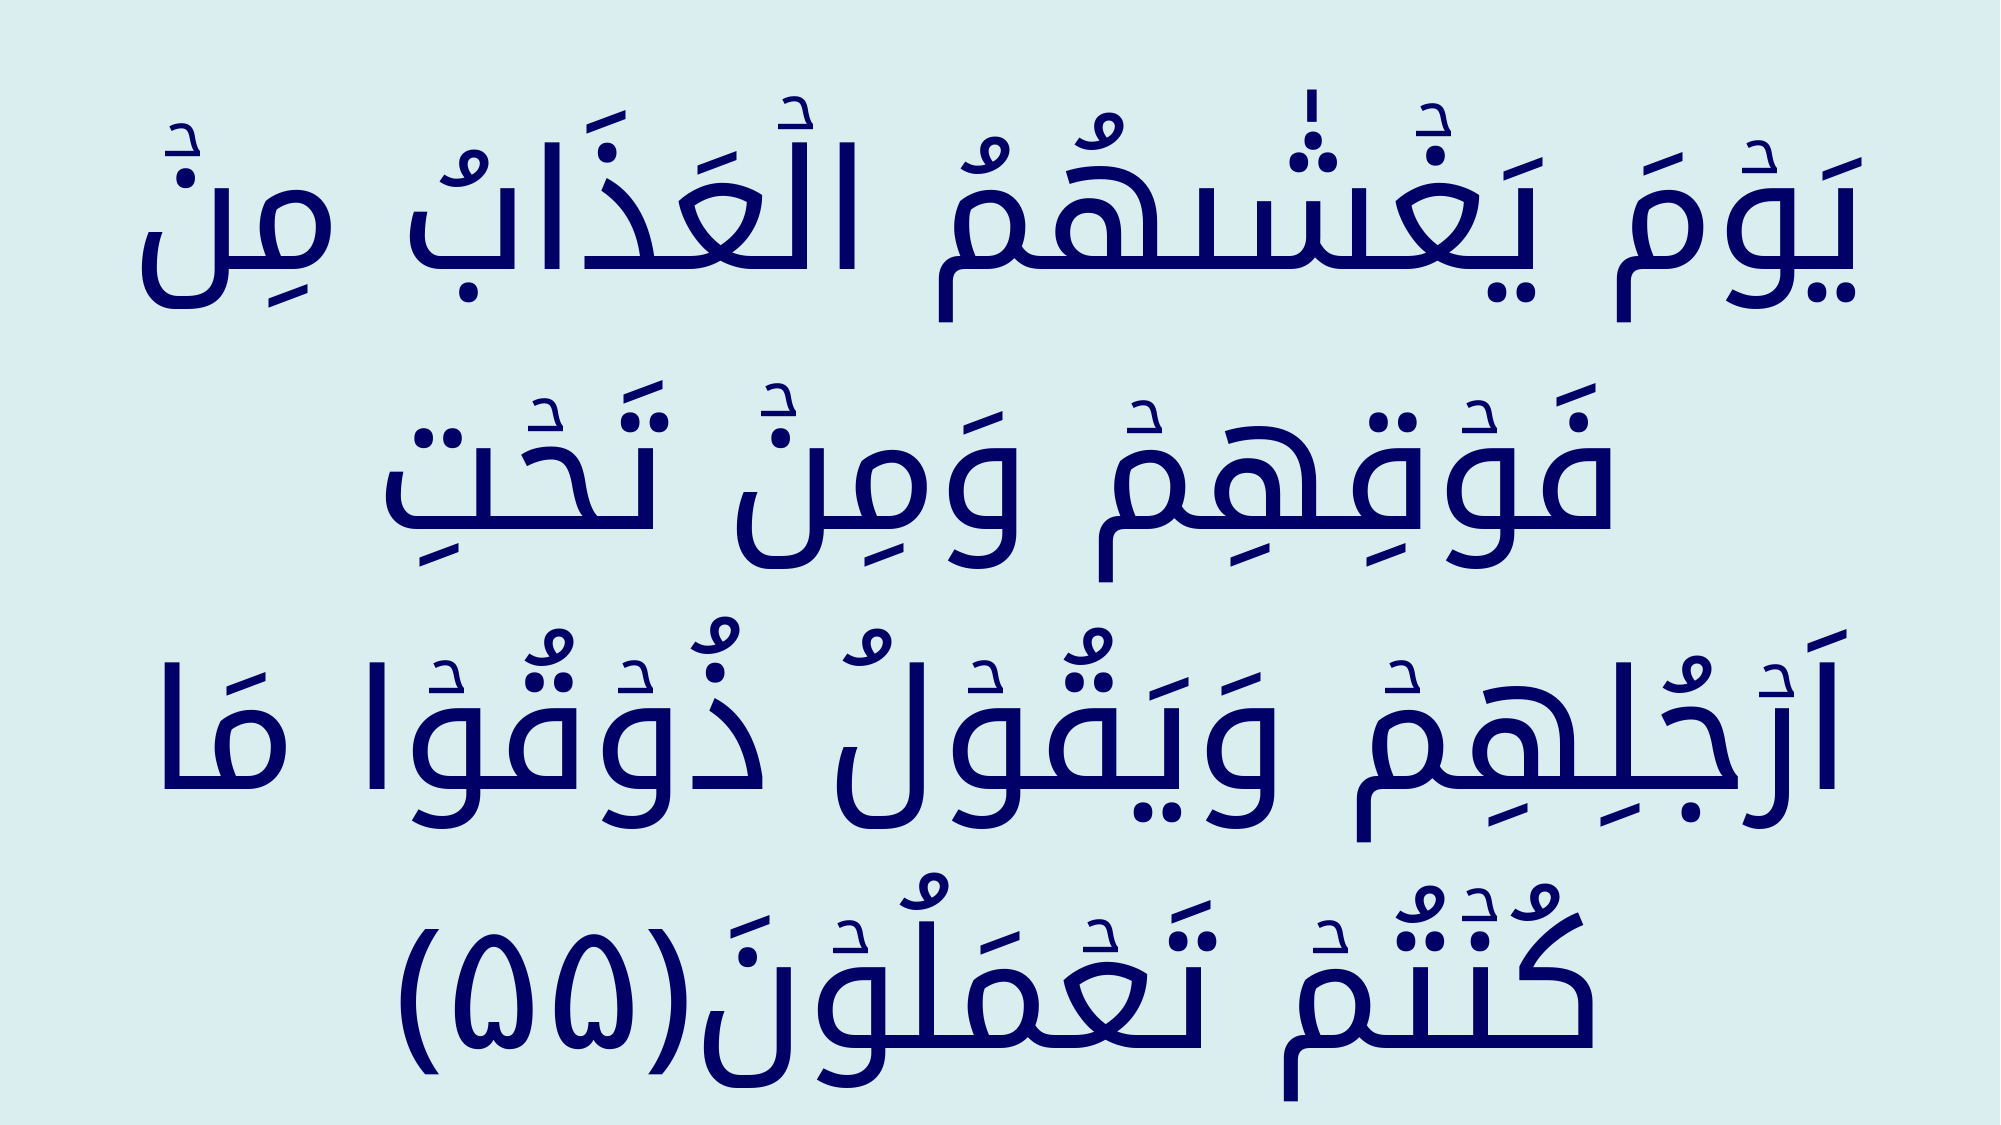

يَوۡمَ يَغۡشٰٮهُمُ الۡعَذَابُ مِنۡ فَوۡقِهِمۡ وَمِنۡ تَحۡتِ اَرۡجُلِهِمۡ وَيَقُوۡلُ ذُوۡقُوۡا مَا كُنۡتُمۡ تَعۡمَلُوۡنَ‏﴿﻿۵۵﻿﴾